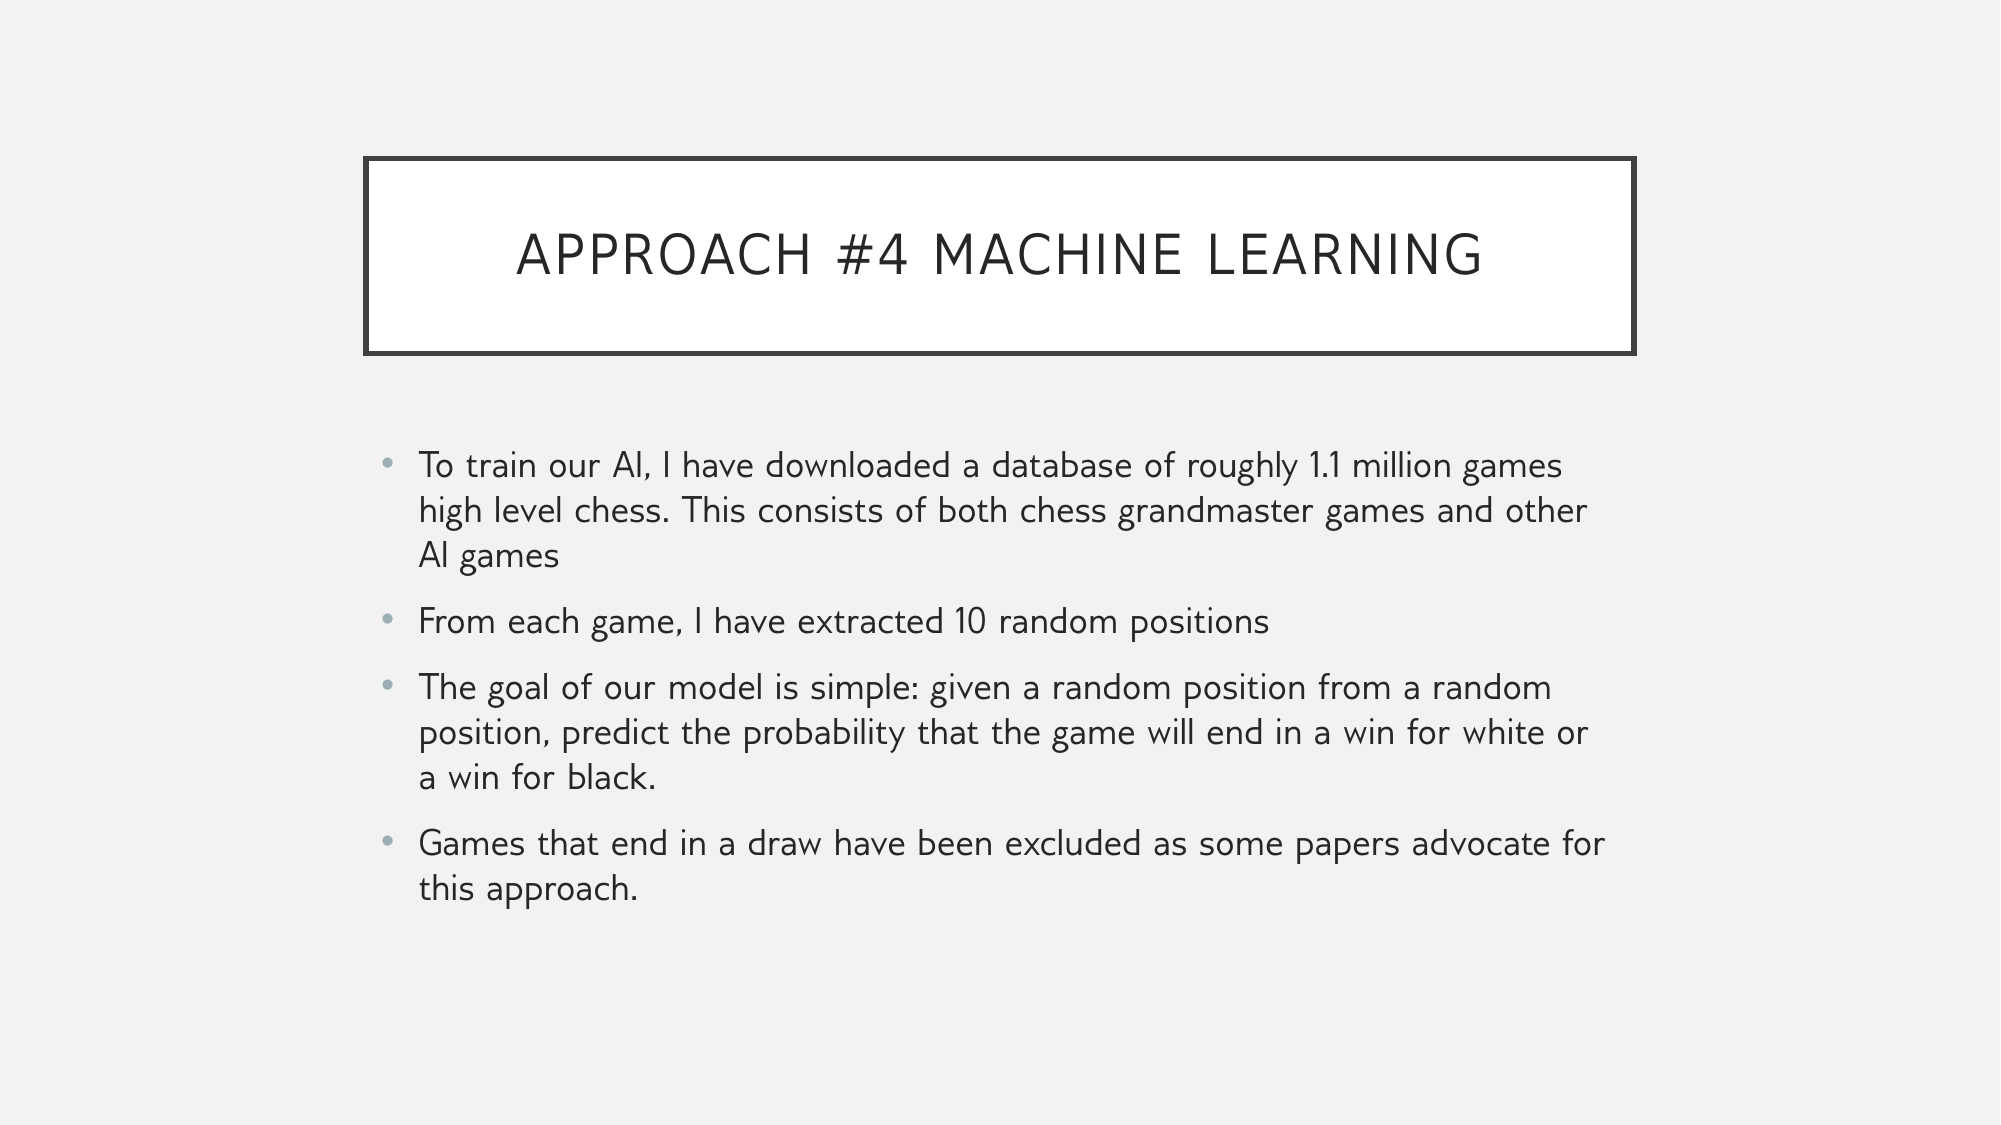

# Approach #4 Machine Learning
To train our AI, I have downloaded a database of roughly 1.1 million games high level chess. This consists of both chess grandmaster games and other AI games
From each game, I have extracted 10 random positions
The goal of our model is simple: given a random position from a random position, predict the probability that the game will end in a win for white or a win for black.
Games that end in a draw have been excluded as some papers advocate for this approach.